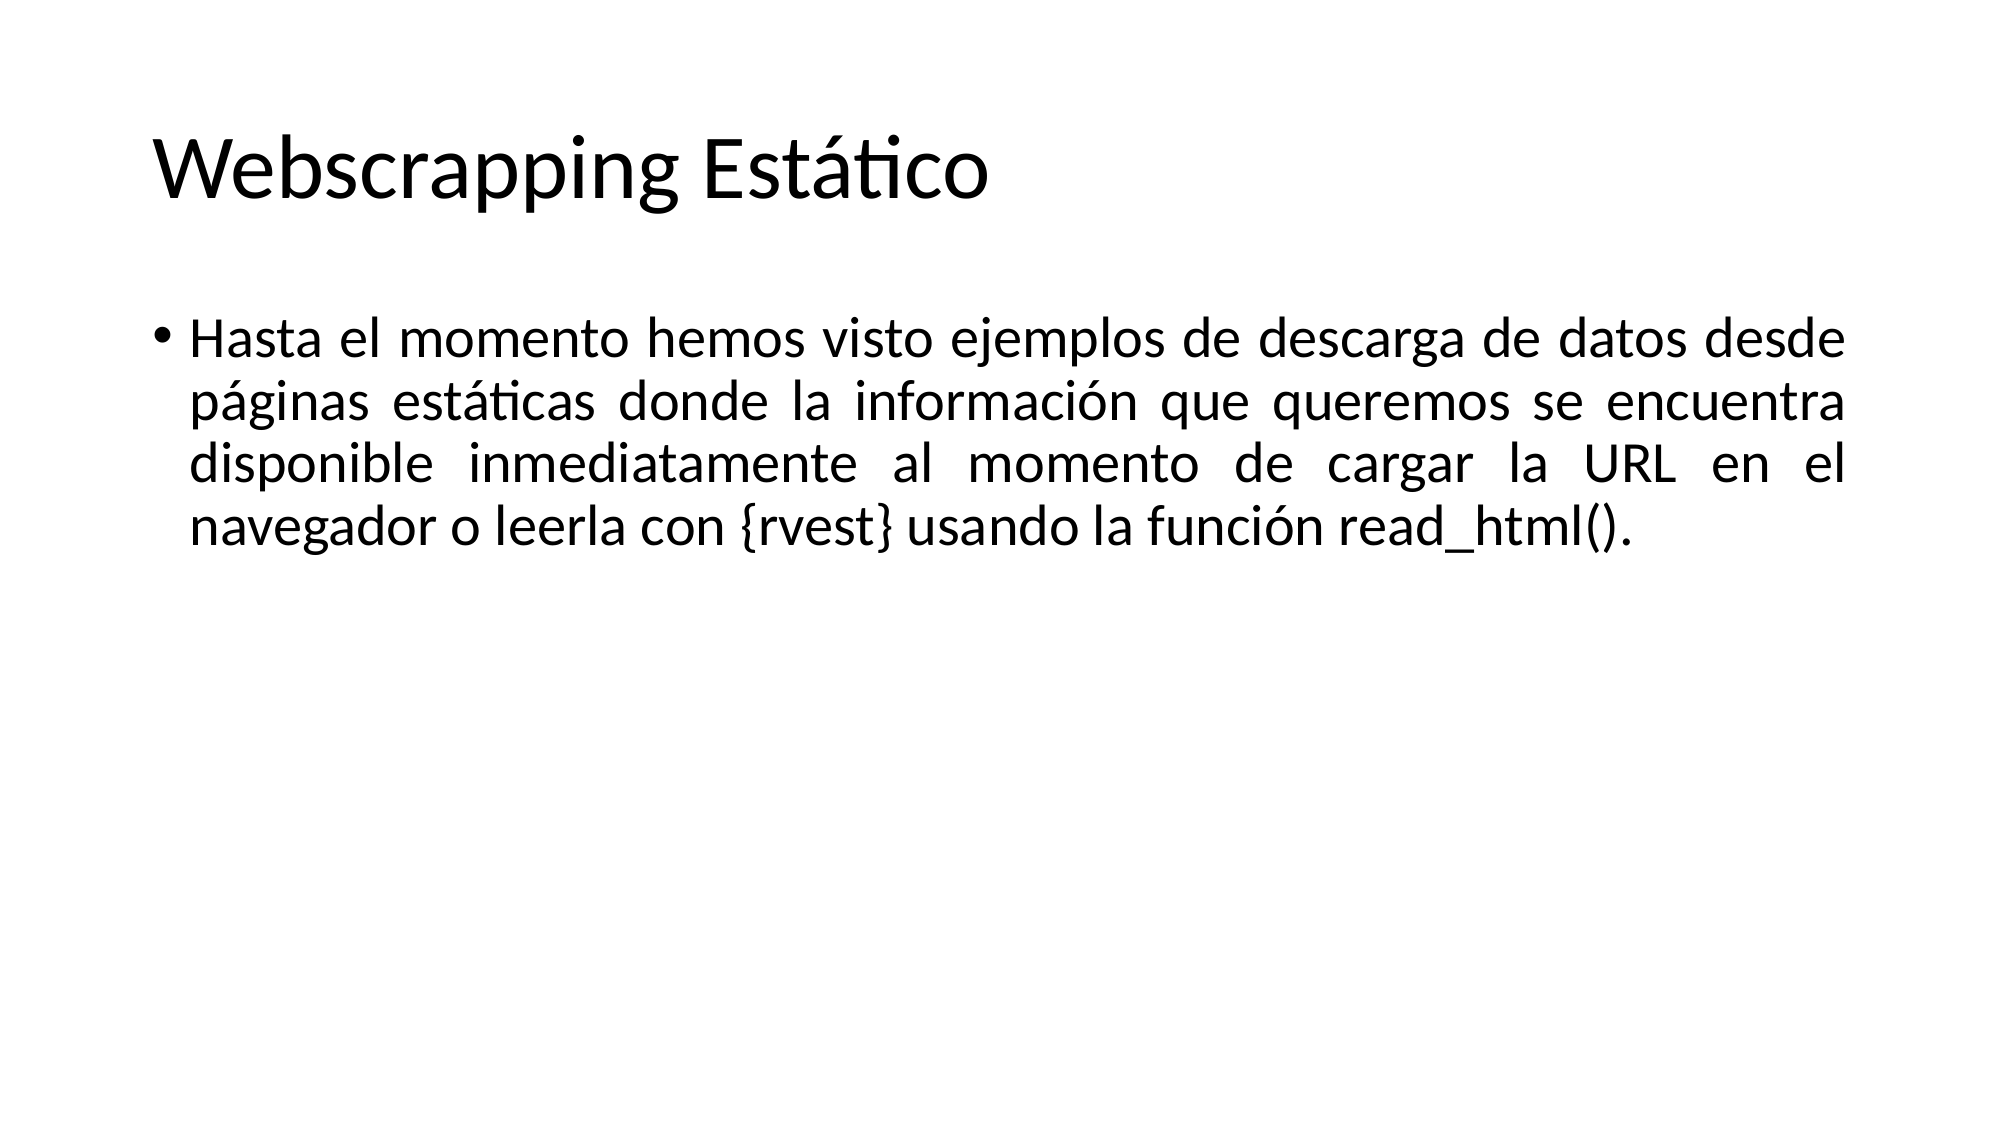

# Webscrapping Estático
Hasta el momento hemos visto ejemplos de descarga de datos desde páginas estáticas donde la información que queremos se encuentra disponible inmediatamente al momento de cargar la URL en el navegador o leerla con {rvest} usando la función read_html().